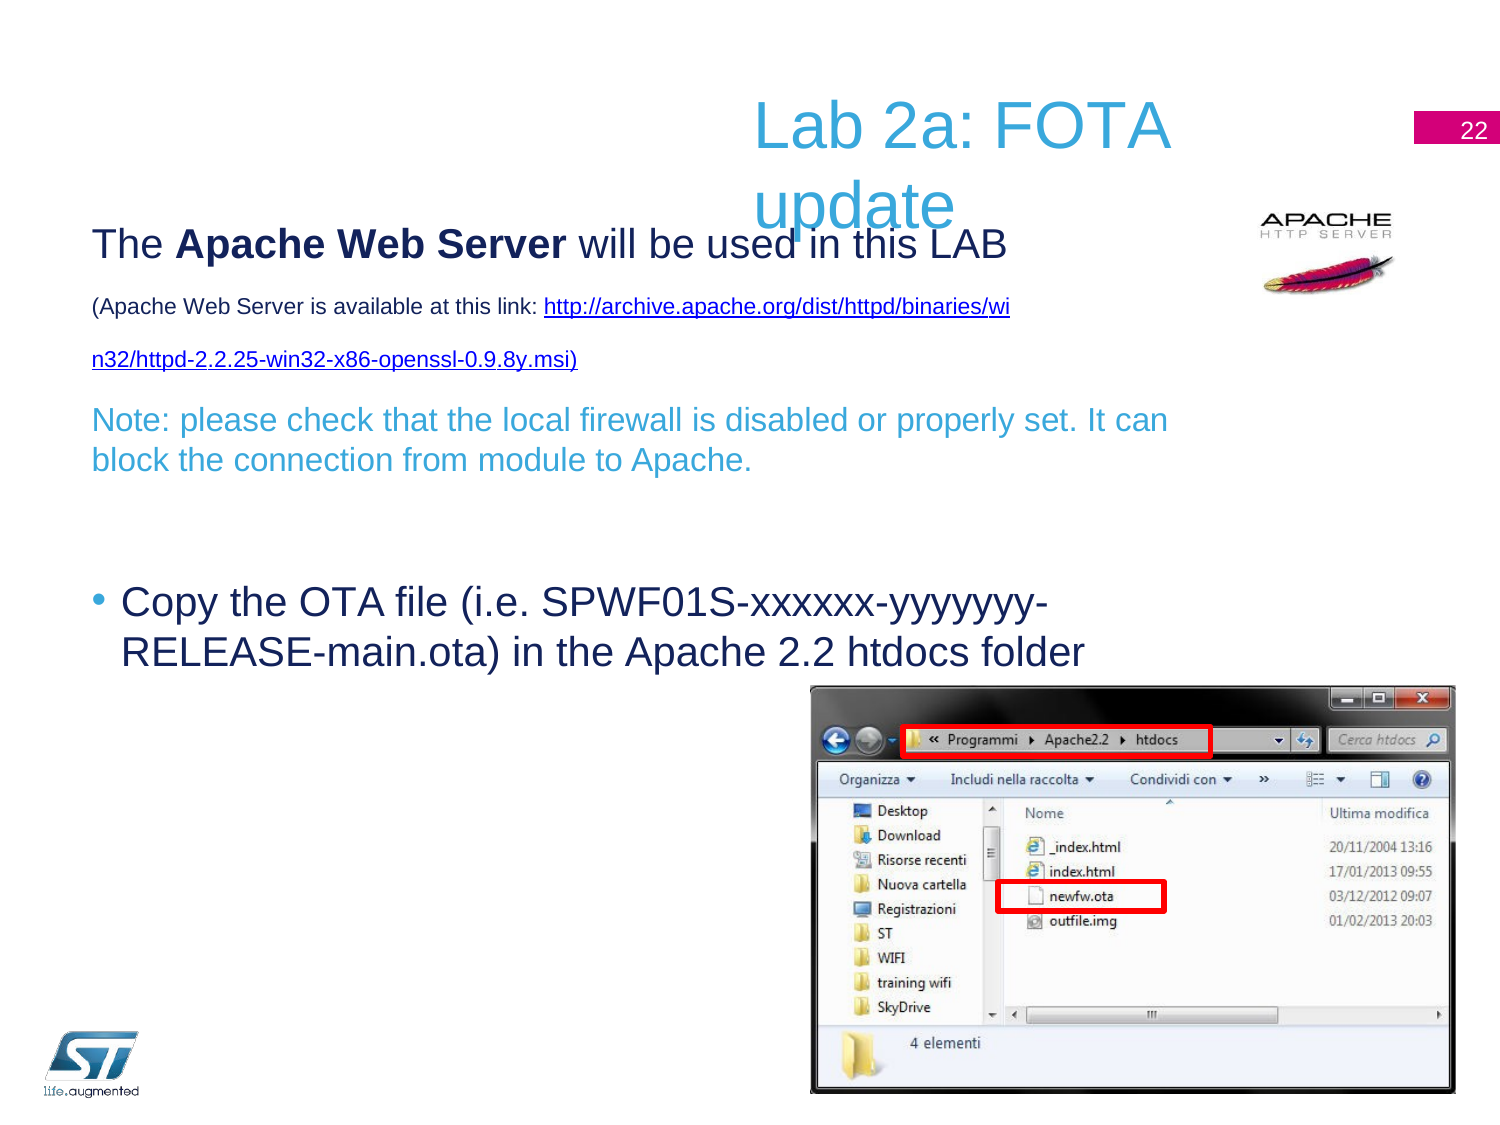

# Lab 2a: FOTA update

22

The Apache Web Server will be used in this LAB
(Apache Web Server is available at this link: http://archive.apache.org/dist/httpd/binaries/win32/httpd-2.2.25-win32-x86-openssl-0.9.8y.msi)

Note: please check that the local firewall is disabled or properly set. It can block the connection from module to Apache.
Copy the OTA file (i.e. SPWF01S-xxxxxx-yyyyyyy- RELEASE-main.ota) in the Apache 2.2 htdocs folder